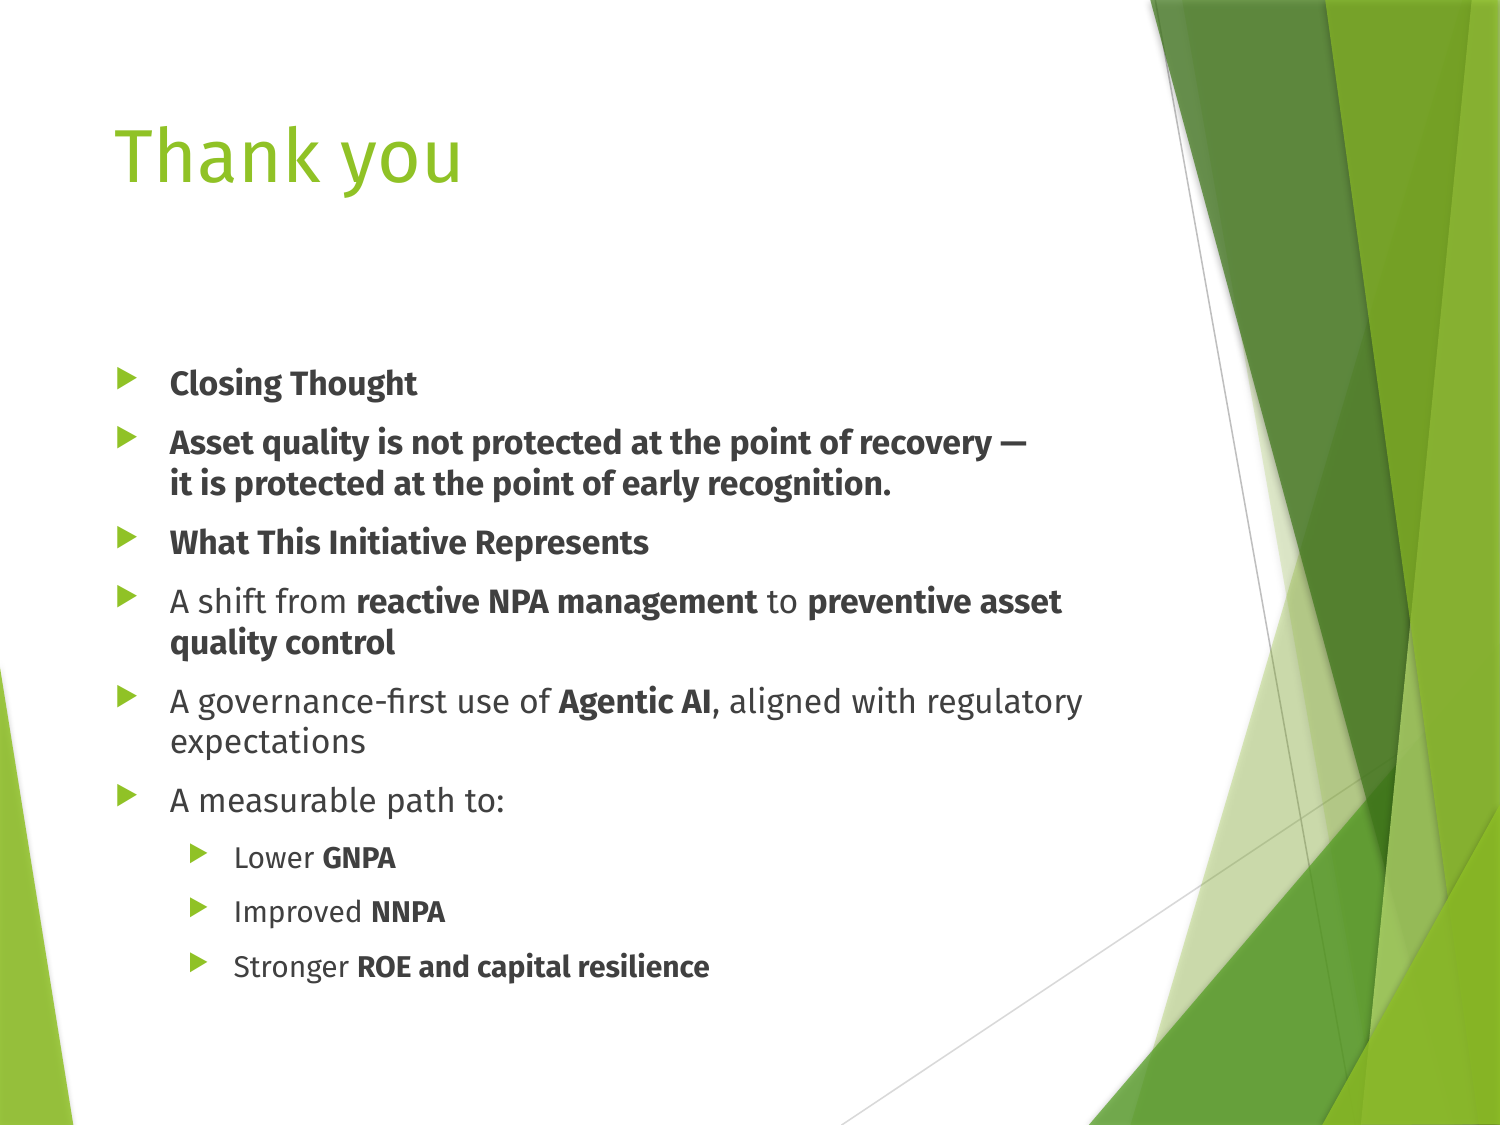

# Thank you
Closing Thought
Asset quality is not protected at the point of recovery —
it is protected at the point of early recognition.
What This Initiative Represents
A shift from reactive NPA management to preventive asset quality control
A governance-first use of Agentic AI, aligned with regulatory expectations
A measurable path to:
Lower GNPA
Improved NNPA
Stronger ROE and capital resilience